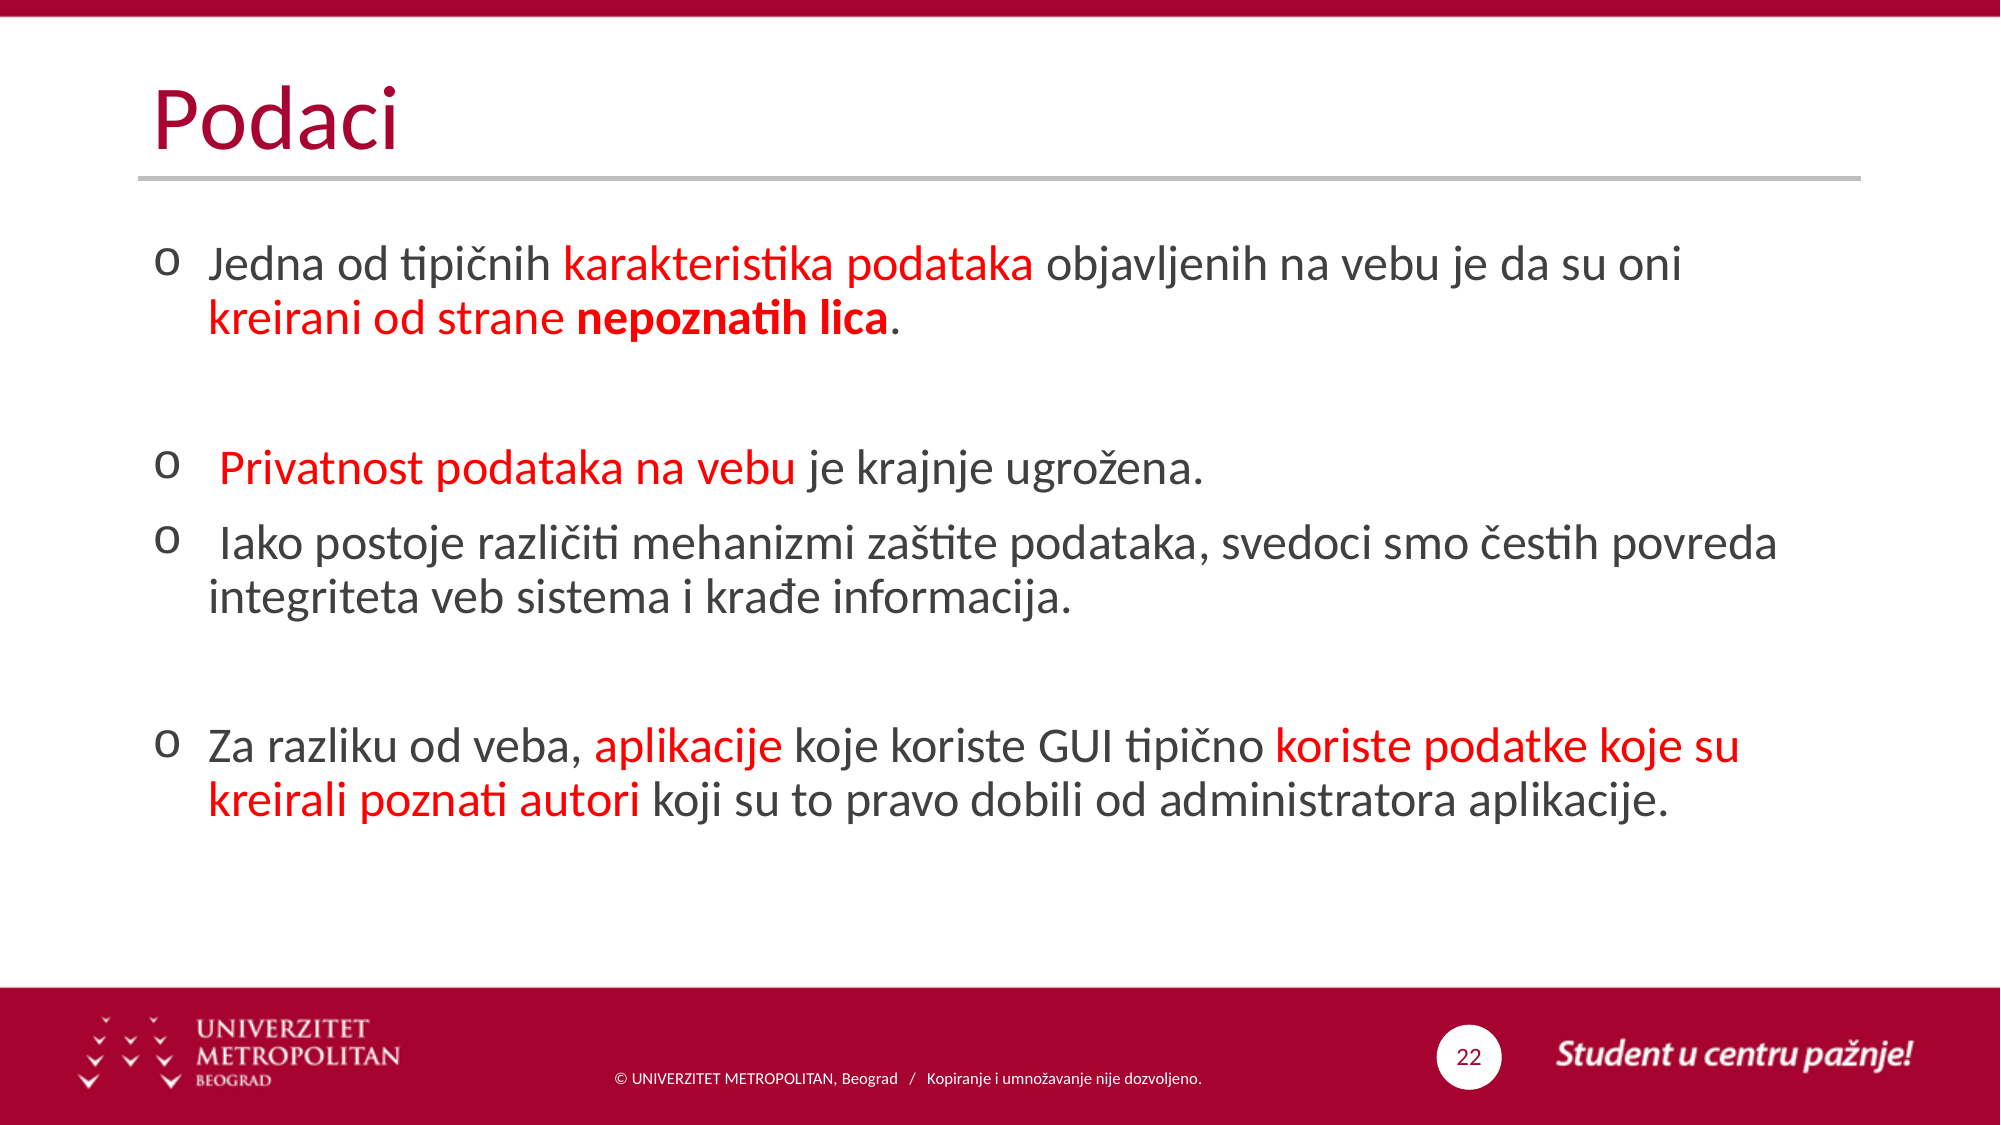

# Podaci
Jedna od tipičnih karakteristika podataka objavljenih na vebu je da su oni kreirani od strane nepoznatih lica.

 Privatnost podataka na vebu je krajnje ugrožena.
 Iako postoje različiti mehanizmi zaštite podataka, svedoci smo čestih povreda integriteta veb sistema i krađe informacija.

Za razliku od veba, aplikacije koje koriste GUI tipično koriste podatke koje su kreirali poznati autori koji su to pravo dobili od administratora aplikacije.